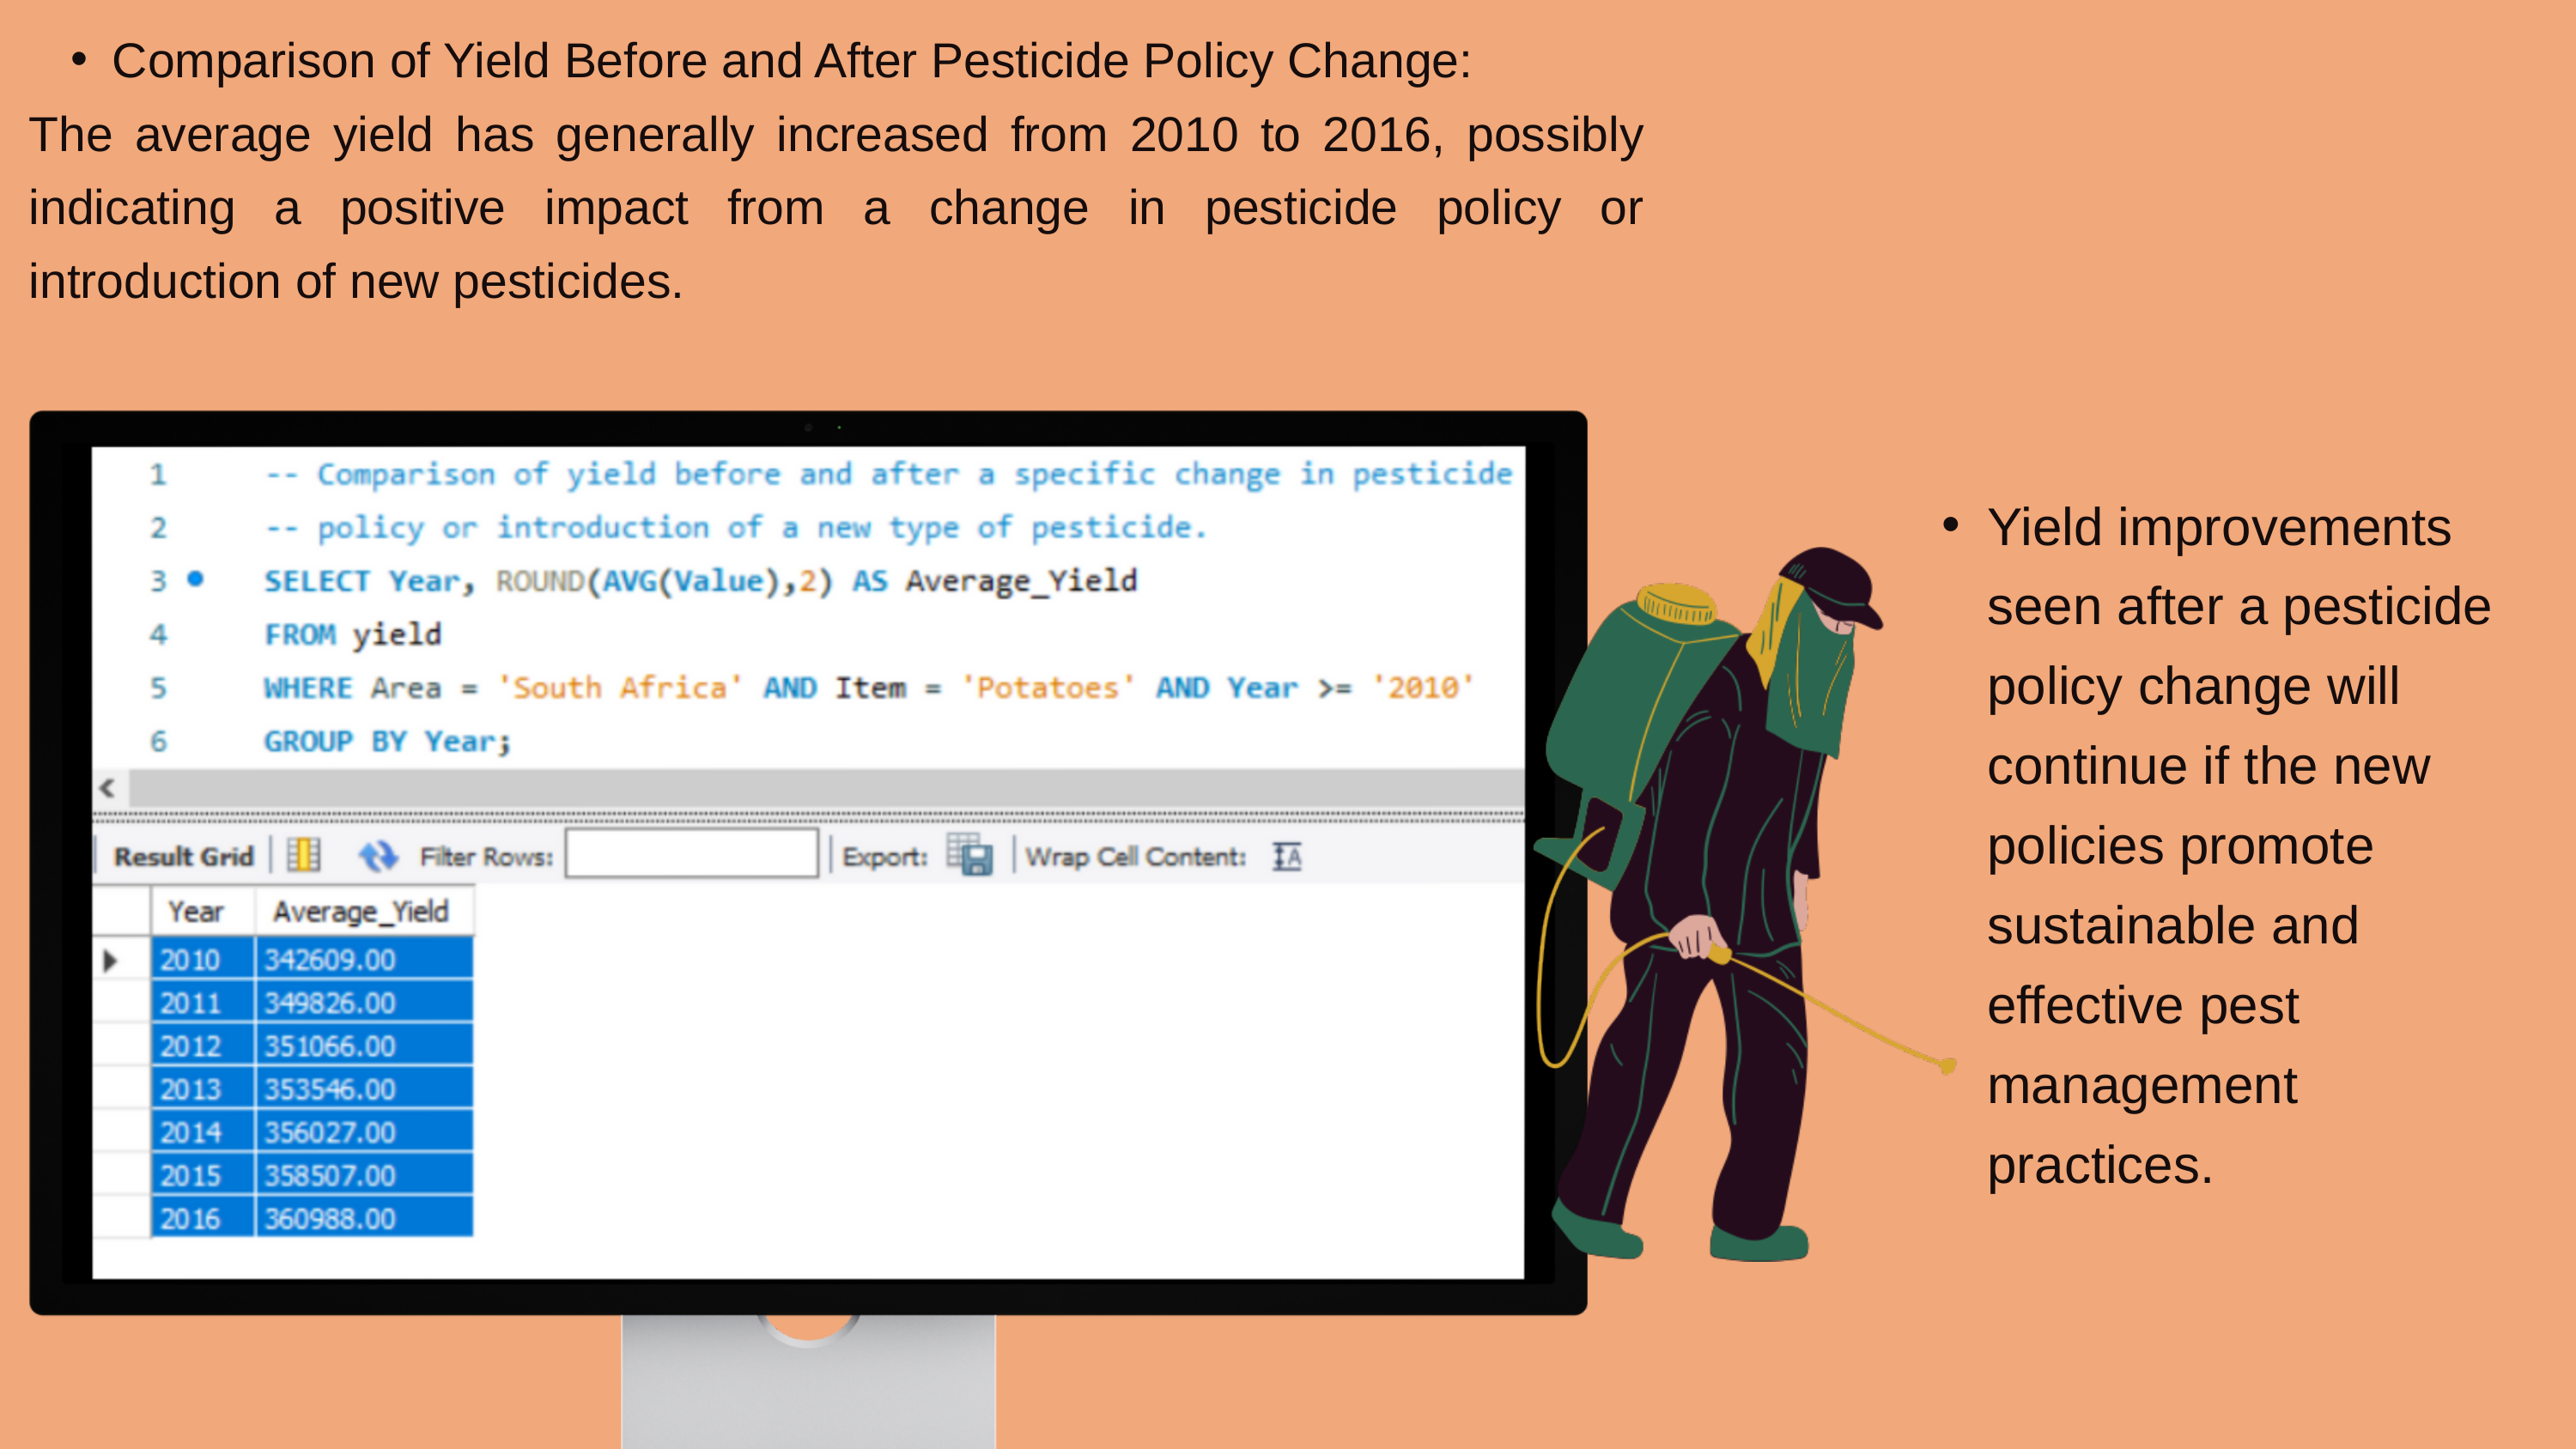

Comparison of Yield Before and After Pesticide Policy Change:
The average yield has generally increased from 2010 to 2016, possibly indicating a positive impact from a change in pesticide policy or introduction of new pesticides.

Yield improvements seen after a pesticide policy change will continue if the new policies promote sustainable and effective pest management practices.